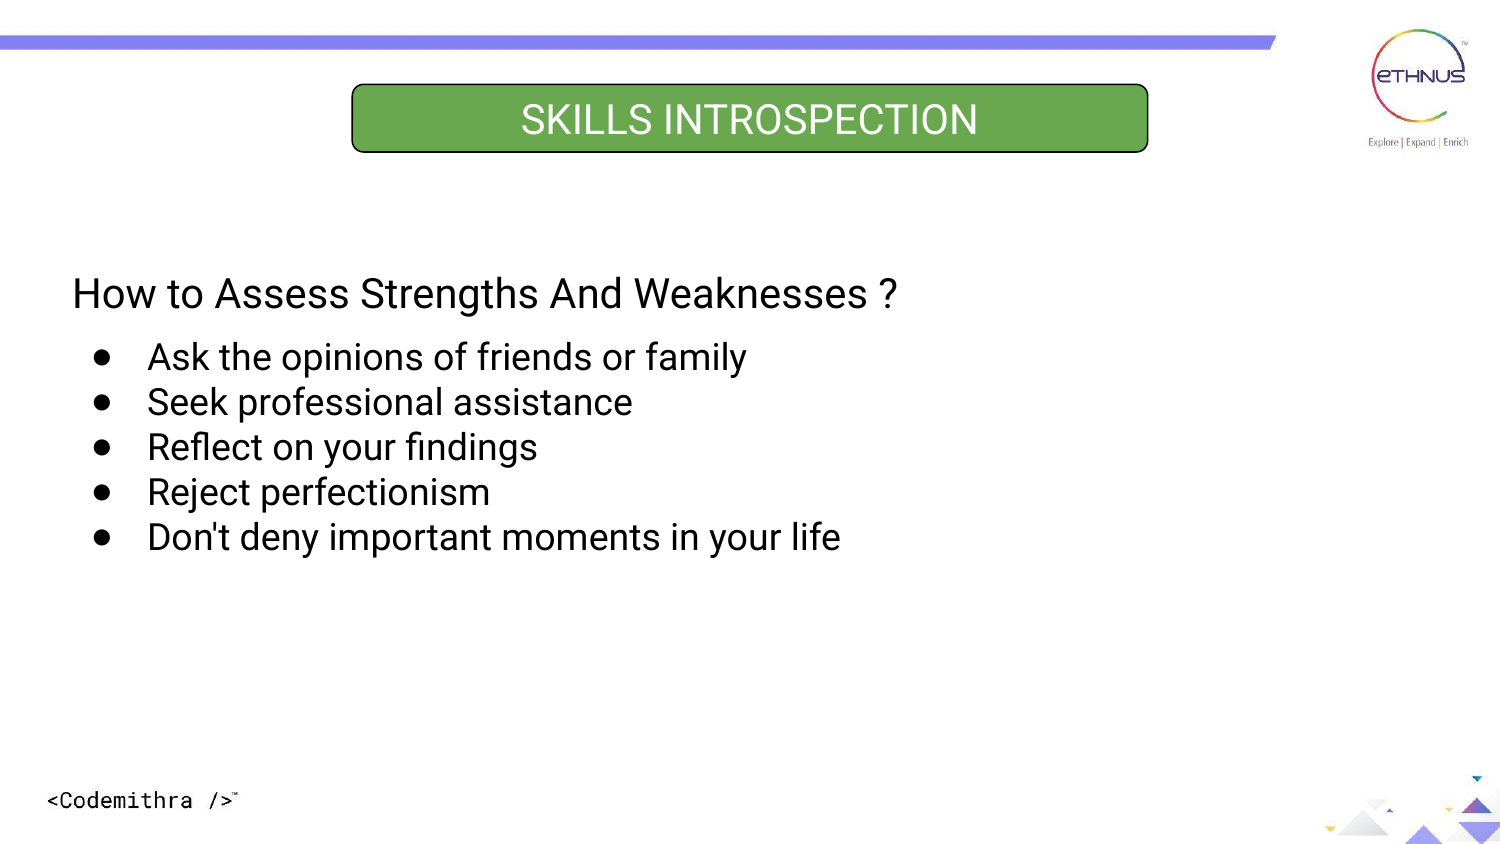

SKILLS INTROSPECTION
How to Assess Strengths And Weaknesses ?
Ask the opinions of friends or family
Seek professional assistance
Reflect on your findings
Reject perfectionism
Don't deny important moments in your life